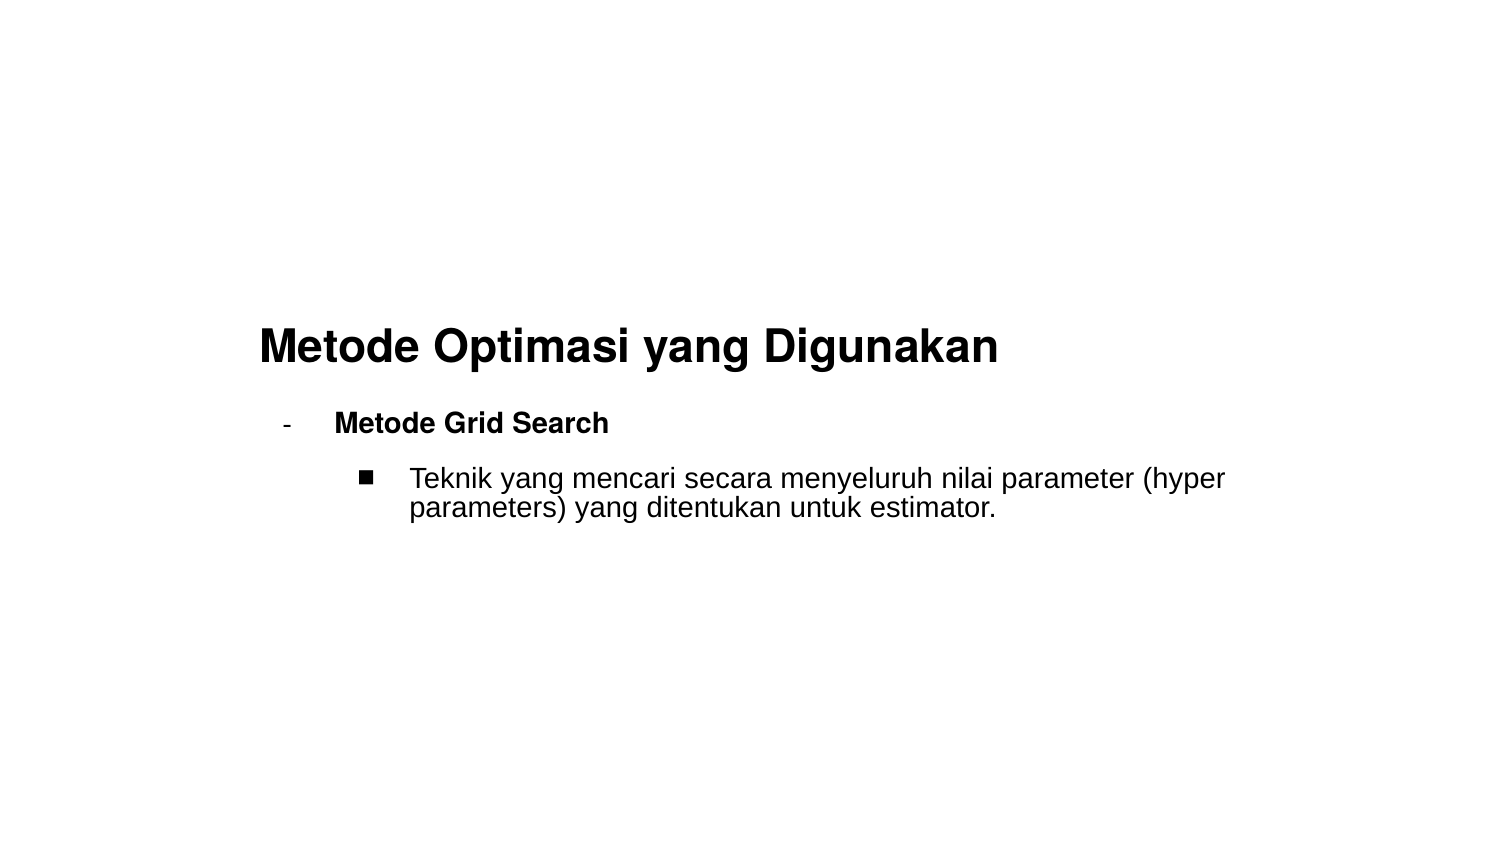

# Metode Optimasi yang Digunakan
Metode Grid Search
Teknik yang mencari secara menyeluruh nilai parameter (hyper parameters) yang ditentukan untuk estimator.